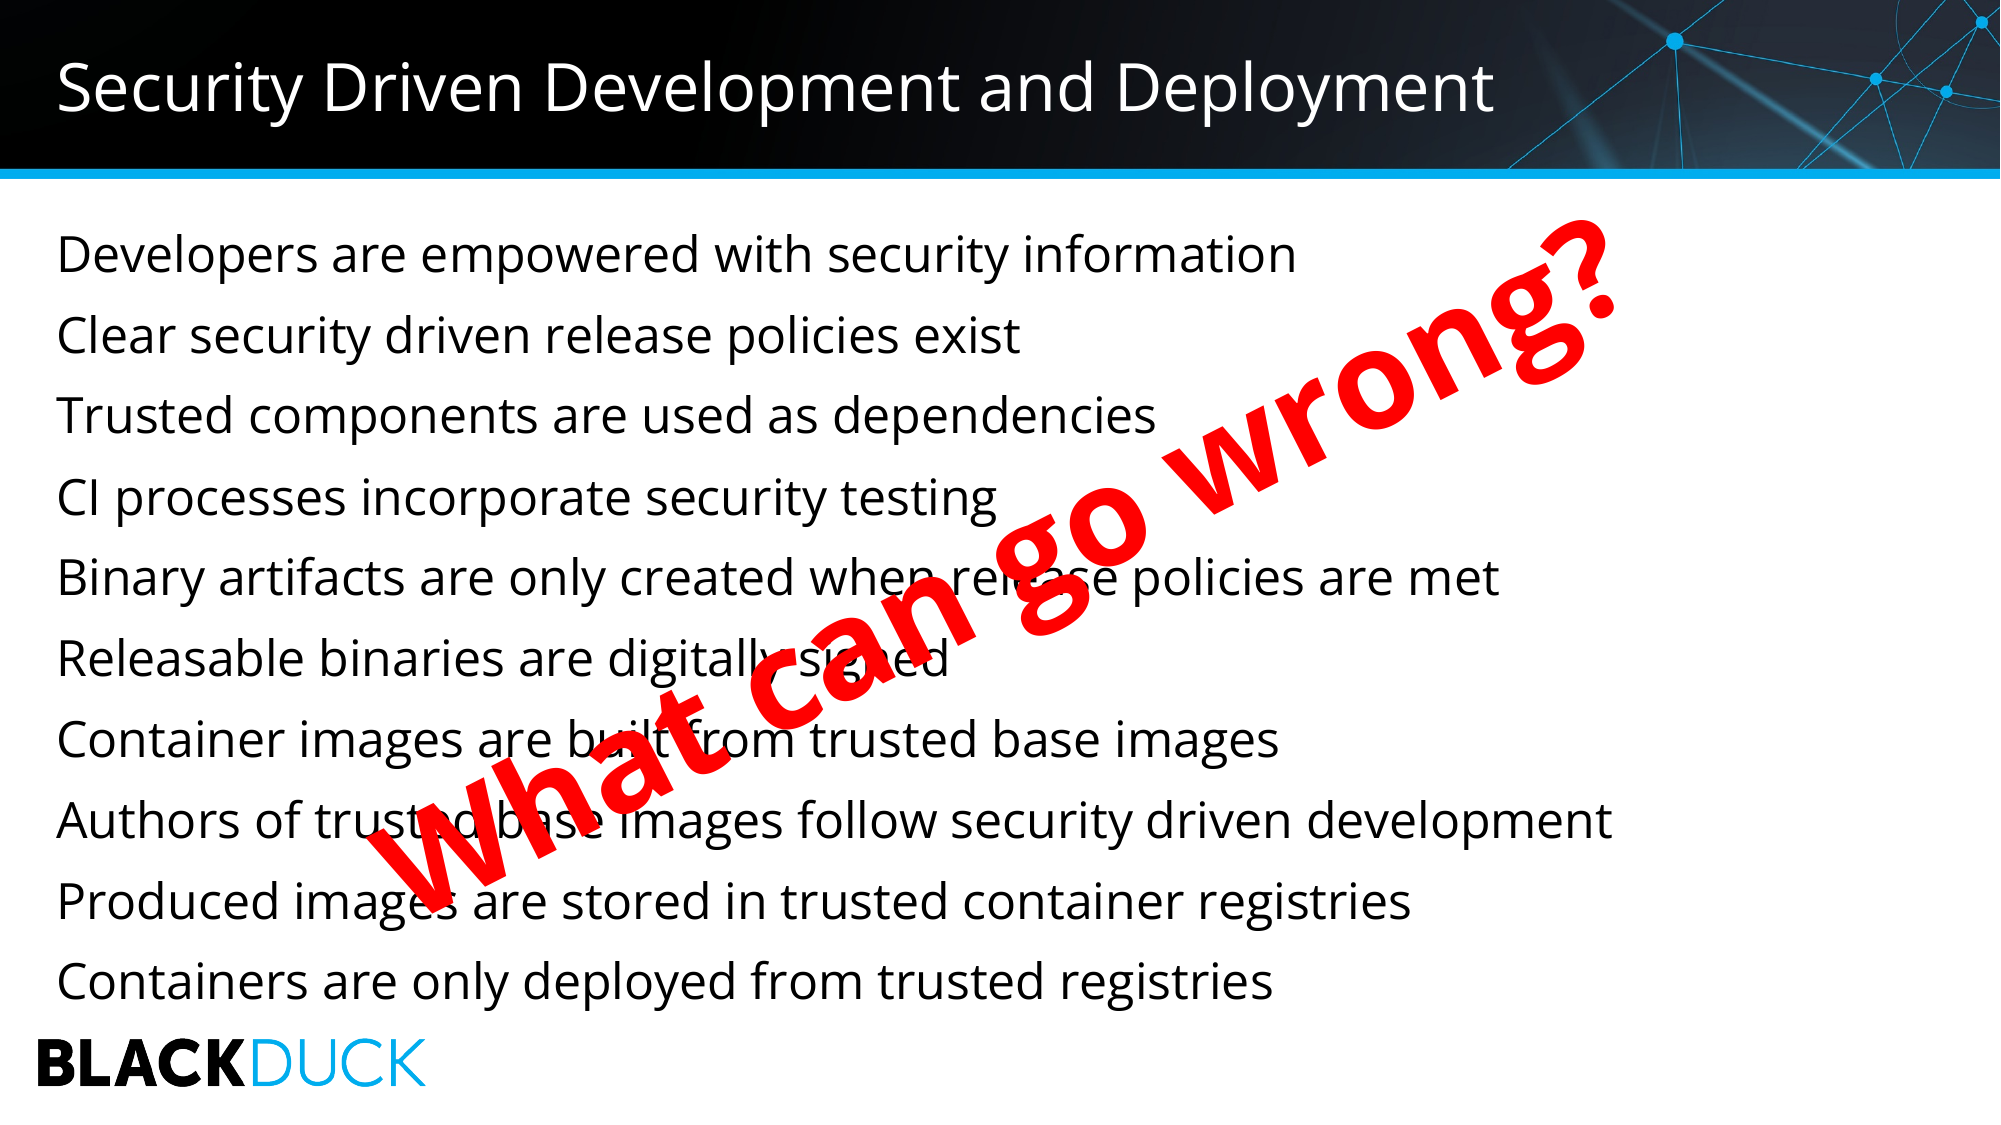

# Security Driven Development and Deployment
Developers are empowered with security information
Clear security driven release policies exist
Trusted components are used as dependencies
CI processes incorporate security testing
Binary artifacts are only created when release policies are met
Releasable binaries are digitally signed
Container images are built from trusted base images
Authors of trusted base images follow security driven development
Produced images are stored in trusted container registries
Containers are only deployed from trusted registries
What can go wrong?